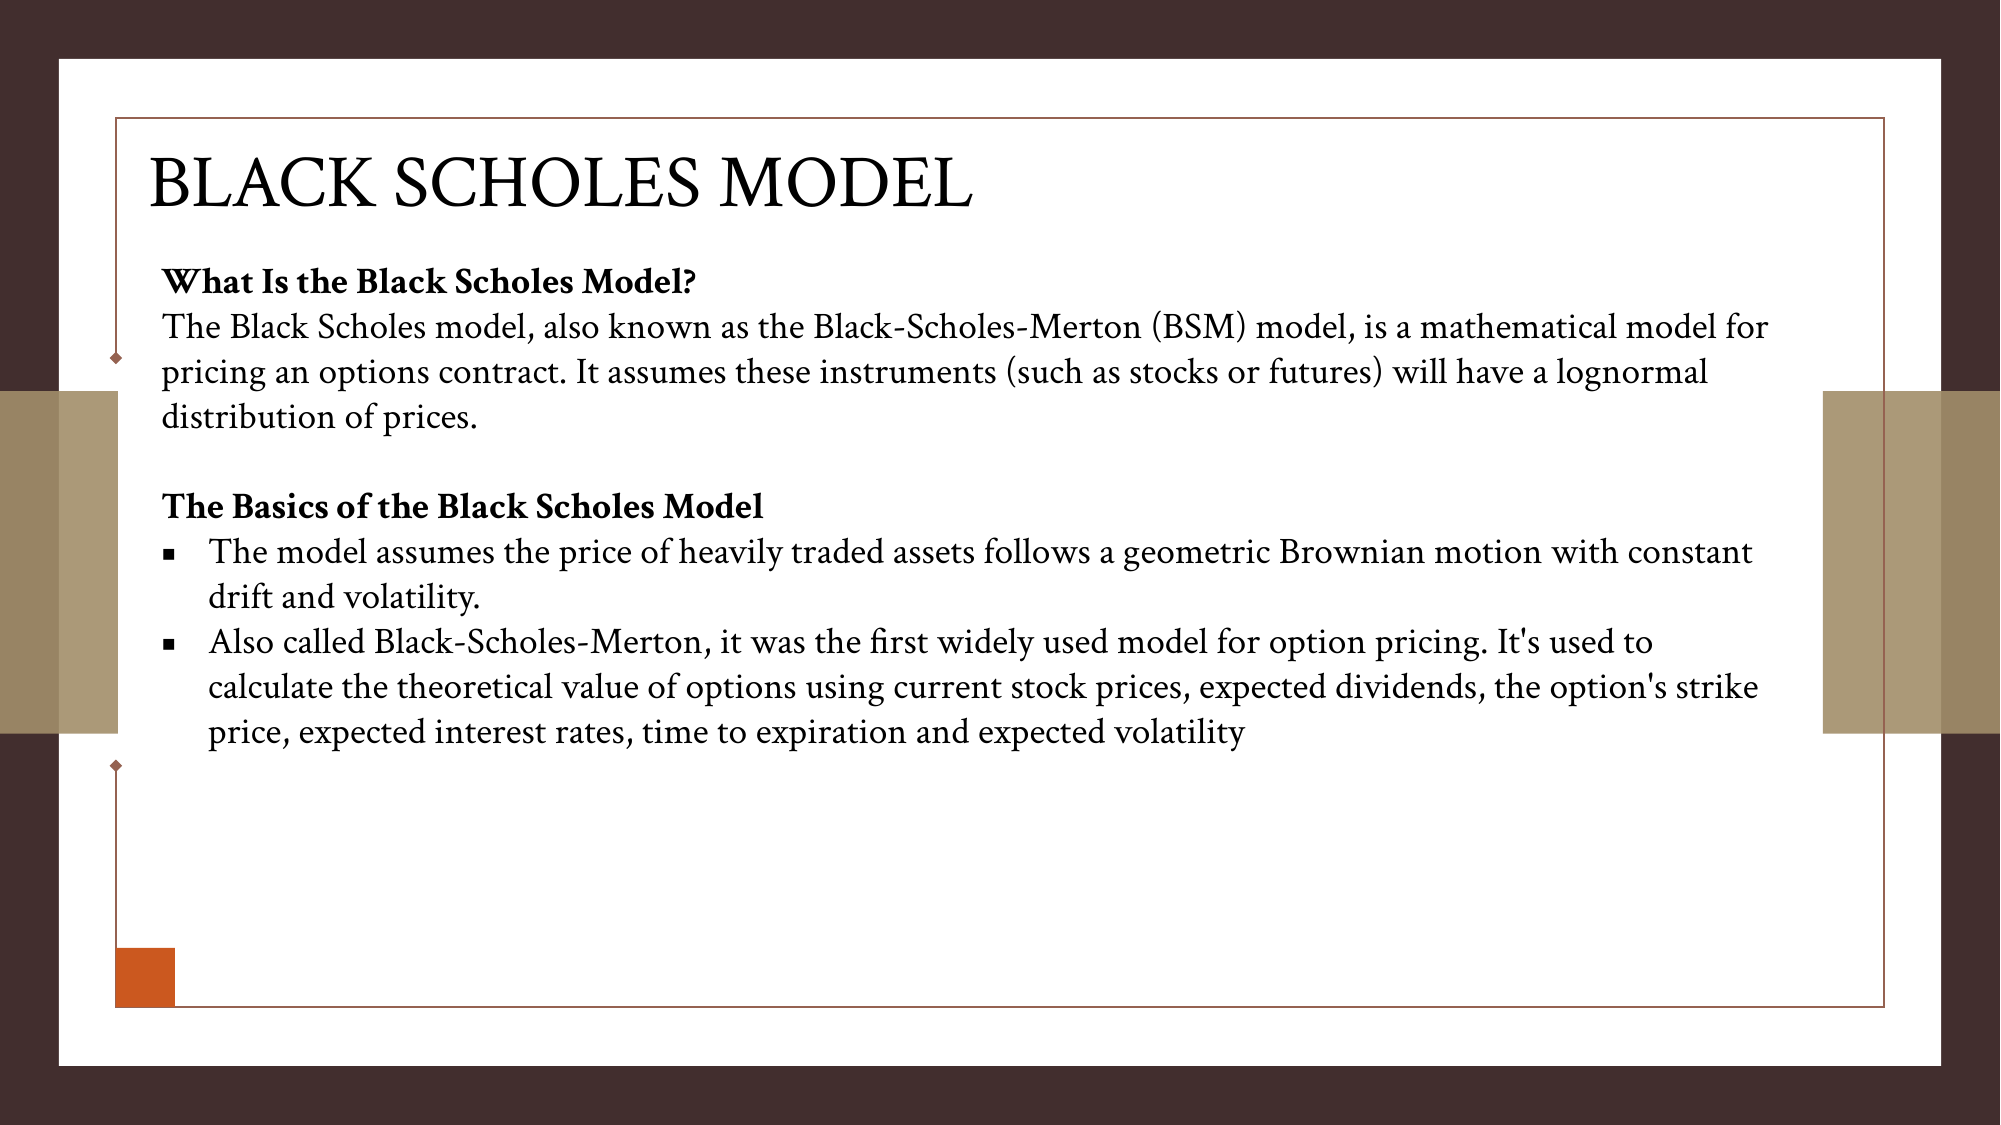

BLACK SCHOLES MODEL

What Is the Black Scholes Model?
The Black Scholes model, also known as the Black-Scholes-Merton (BSM) model, is a mathematical model for pricing an options contract. It assumes these instruments (such as stocks or futures) will have a lognormal distribution of prices.

The Basics of the Black Scholes Model
The model assumes the price of heavily traded assets follows a geometric Brownian motion with constant drift and volatility.
Also called Black-Scholes-Merton, it was the first widely used model for option pricing. It's used to calculate the theoretical value of options using current stock prices, expected dividends, the option's strike price, expected interest rates, time to expiration and expected volatility